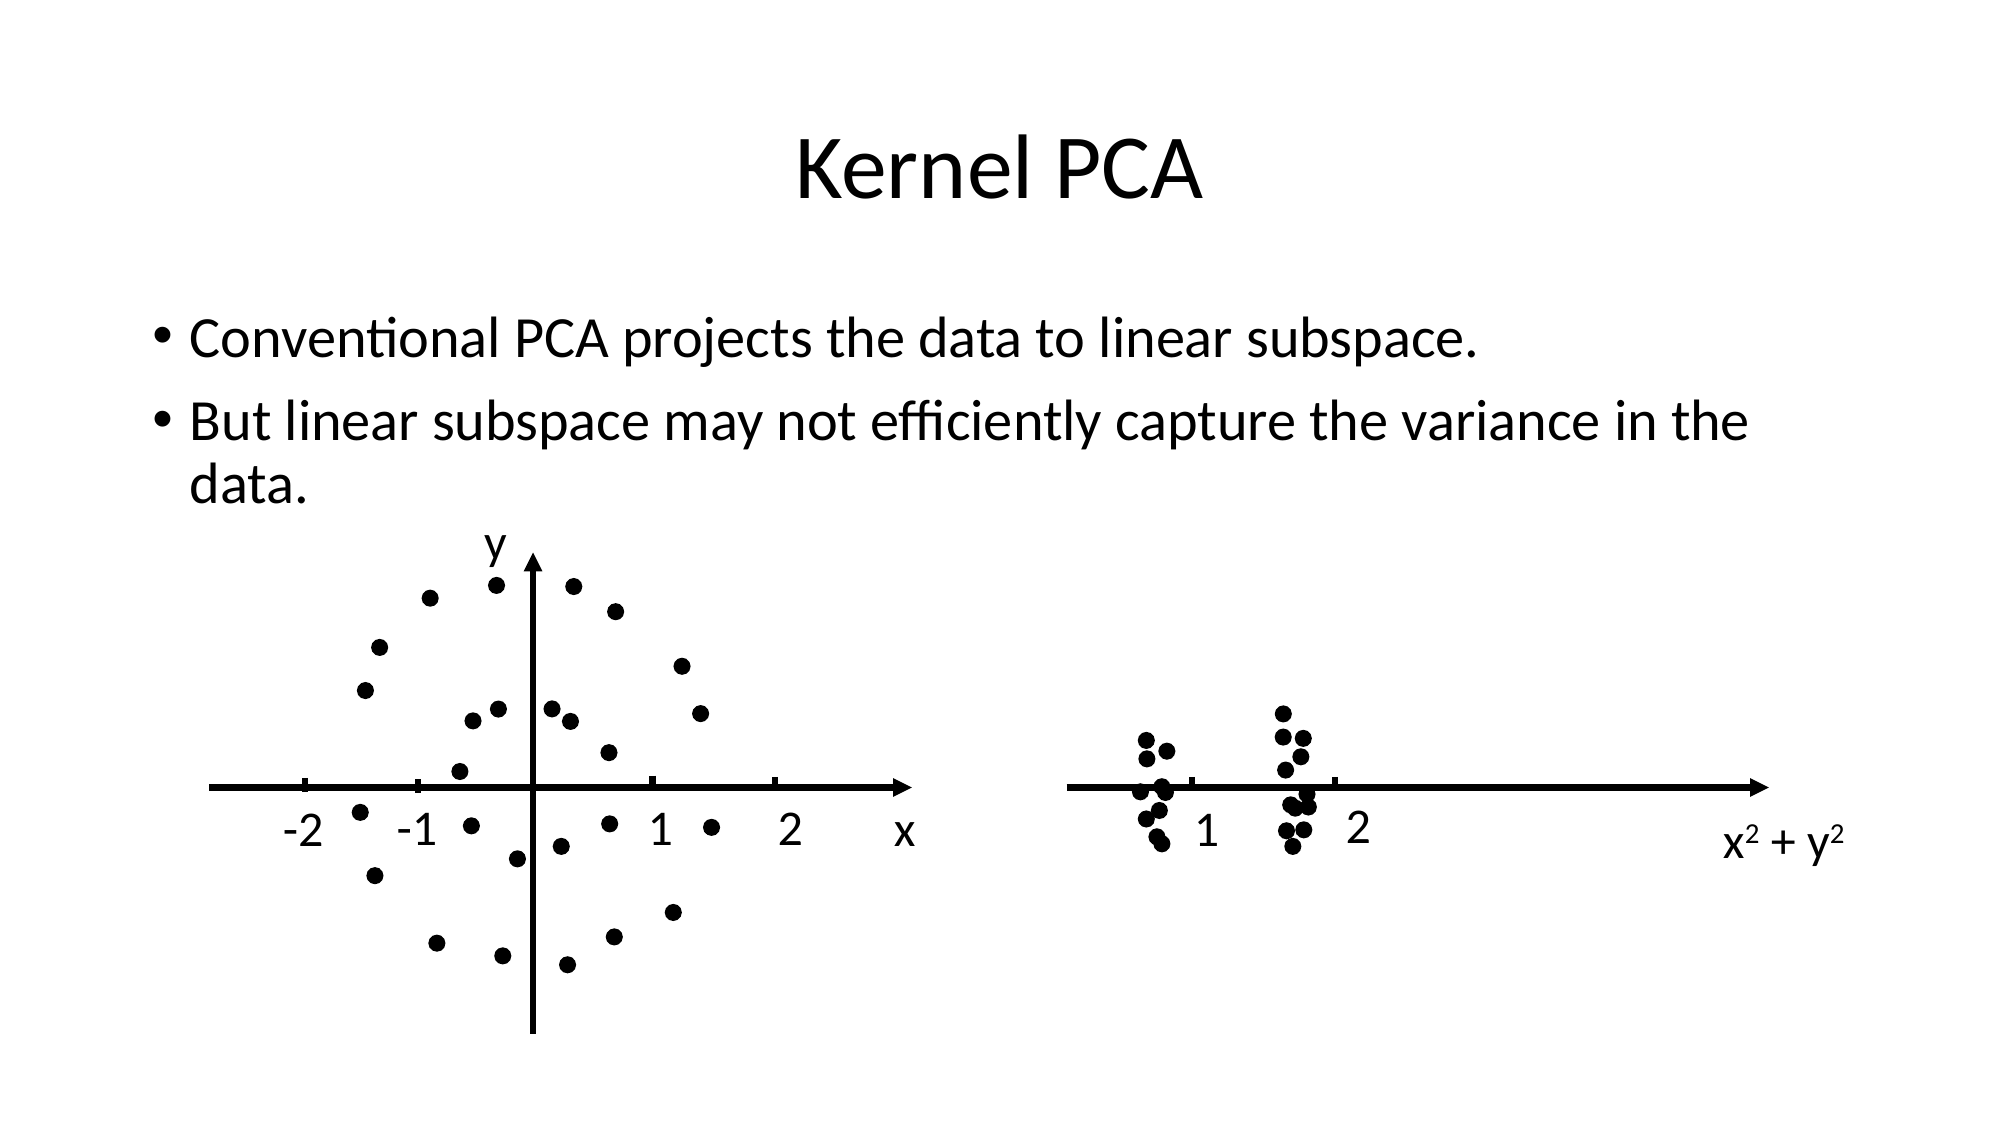

# Kernel PCA
Conventional PCA projects the data to linear subspace.
But linear subspace may not efficiently capture the variance in the data.
y
x

2

1

x2 + y2

-1
2
1
-2